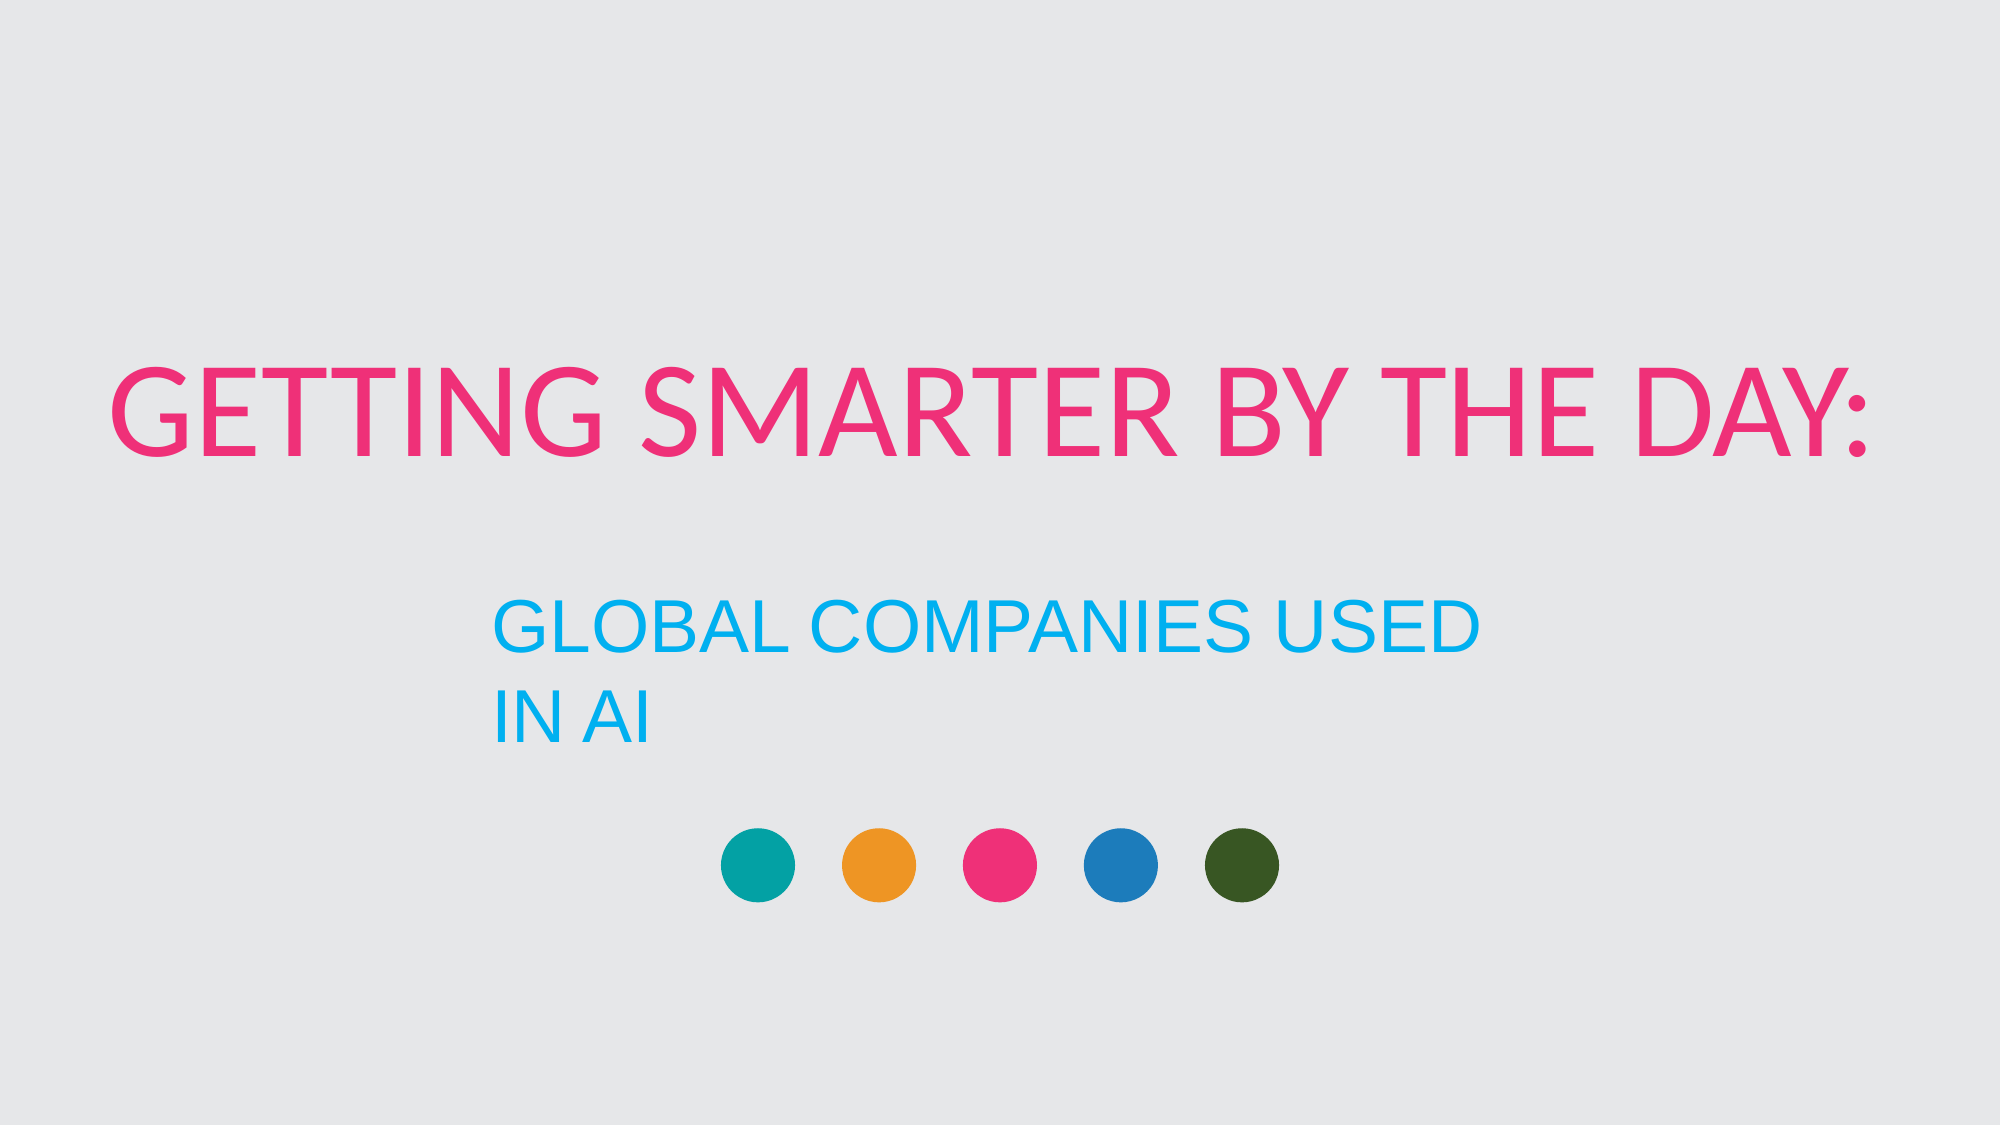

GETTING SMARTER BY THE DAY:
GLOBAL COMPANIES USED IN AI